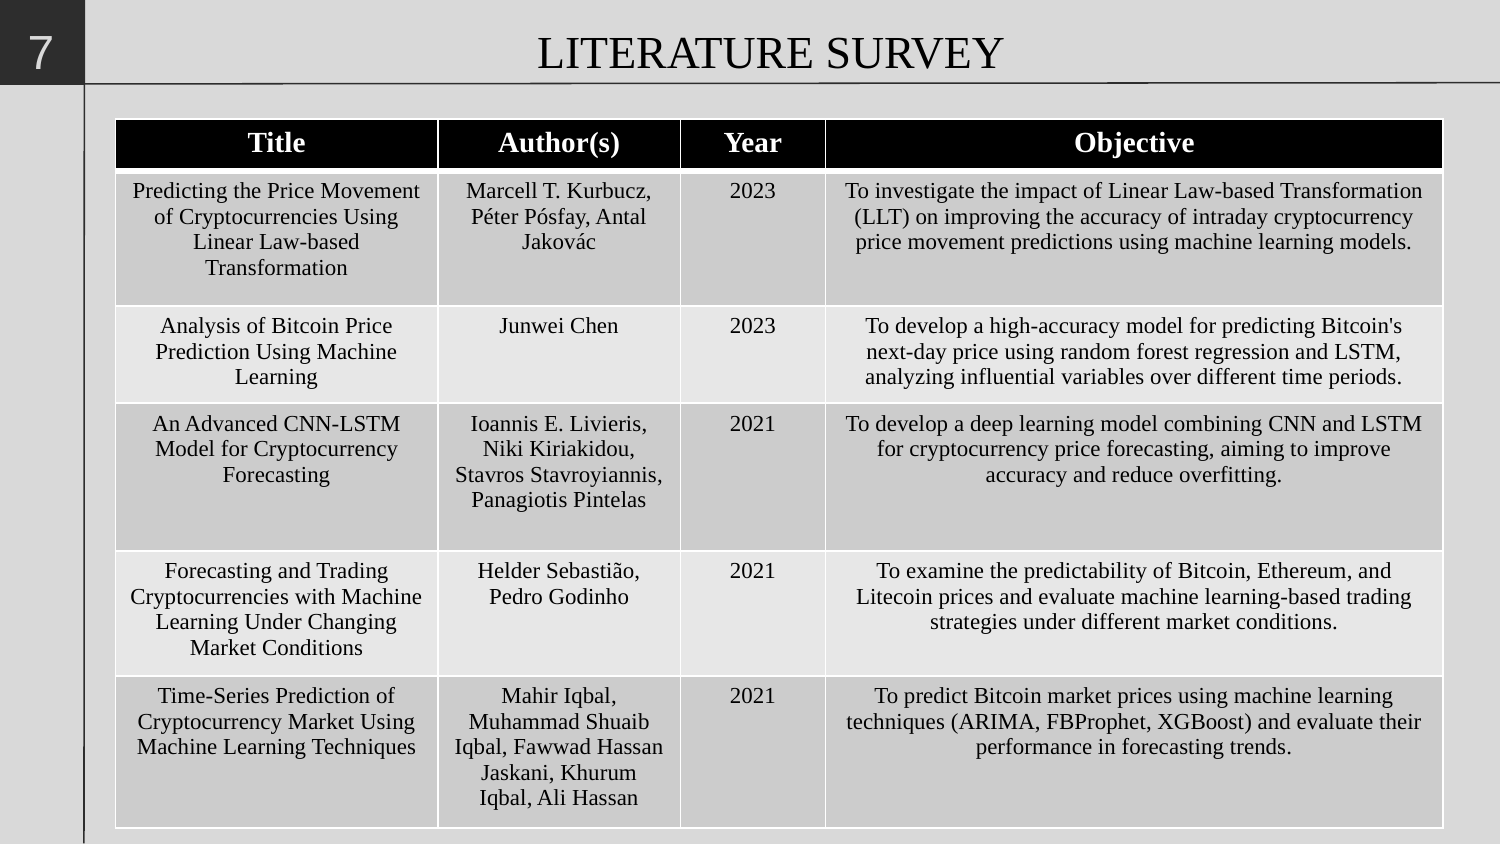

7
LITERATURE SURVEY
| Title | Author(s) | Year | Objective |
| --- | --- | --- | --- |
| Predicting the Price Movement of Cryptocurrencies Using Linear Law-based Transformation | Marcell T. Kurbucz, Péter Pósfay, Antal Jakovác | 2023 | To investigate the impact of Linear Law-based Transformation (LLT) on improving the accuracy of intraday cryptocurrency price movement predictions using machine learning models. |
| Analysis of Bitcoin Price Prediction Using Machine Learning | Junwei Chen | 2023 | To develop a high-accuracy model for predicting Bitcoin's next-day price using random forest regression and LSTM, analyzing influential variables over different time periods. |
| An Advanced CNN-LSTM Model for Cryptocurrency Forecasting | Ioannis E. Livieris, Niki Kiriakidou, Stavros Stavroyiannis, Panagiotis Pintelas | 2021 | To develop a deep learning model combining CNN and LSTM for cryptocurrency price forecasting, aiming to improve accuracy and reduce overfitting. |
| Forecasting and Trading Cryptocurrencies with Machine Learning Under Changing Market Conditions | Helder Sebastião, Pedro Godinho | 2021 | To examine the predictability of Bitcoin, Ethereum, and Litecoin prices and evaluate machine learning-based trading strategies under different market conditions. |
| Time-Series Prediction of Cryptocurrency Market Using Machine Learning Techniques | Mahir Iqbal, Muhammad Shuaib Iqbal, Fawwad Hassan Jaskani, Khurum Iqbal, Ali Hassan | 2021 | To predict Bitcoin market prices using machine learning techniques (ARIMA, FBProphet, XGBoost) and evaluate their performance in forecasting trends. |